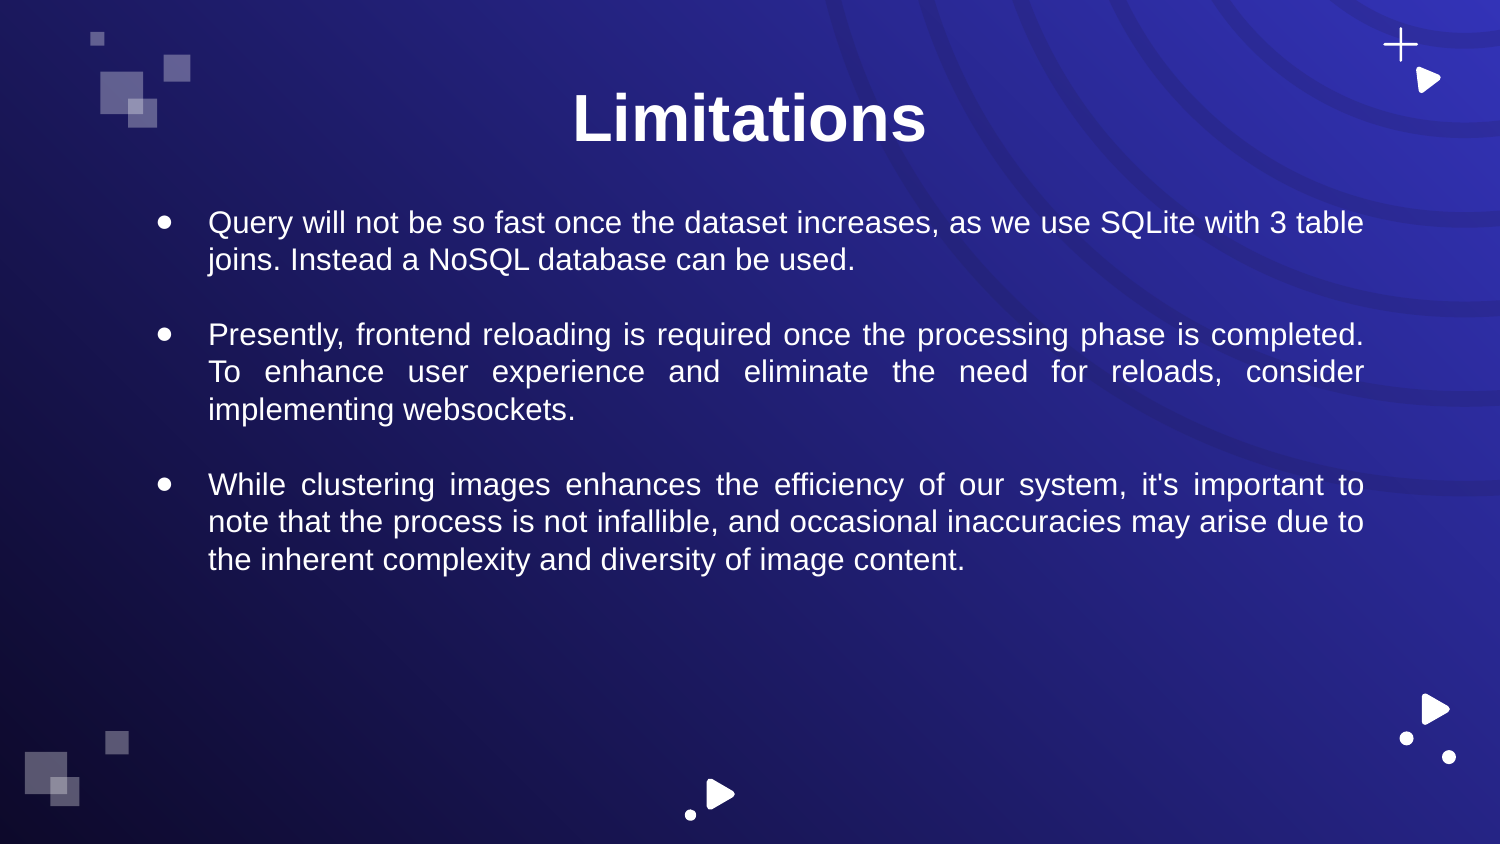

# Limitations
Query will not be so fast once the dataset increases, as we use SQLite with 3 table joins. Instead a NoSQL database can be used.

Presently, frontend reloading is required once the processing phase is completed. To enhance user experience and eliminate the need for reloads, consider implementing websockets.

While clustering images enhances the efficiency of our system, it's important to note that the process is not infallible, and occasional inaccuracies may arise due to the inherent complexity and diversity of image content.